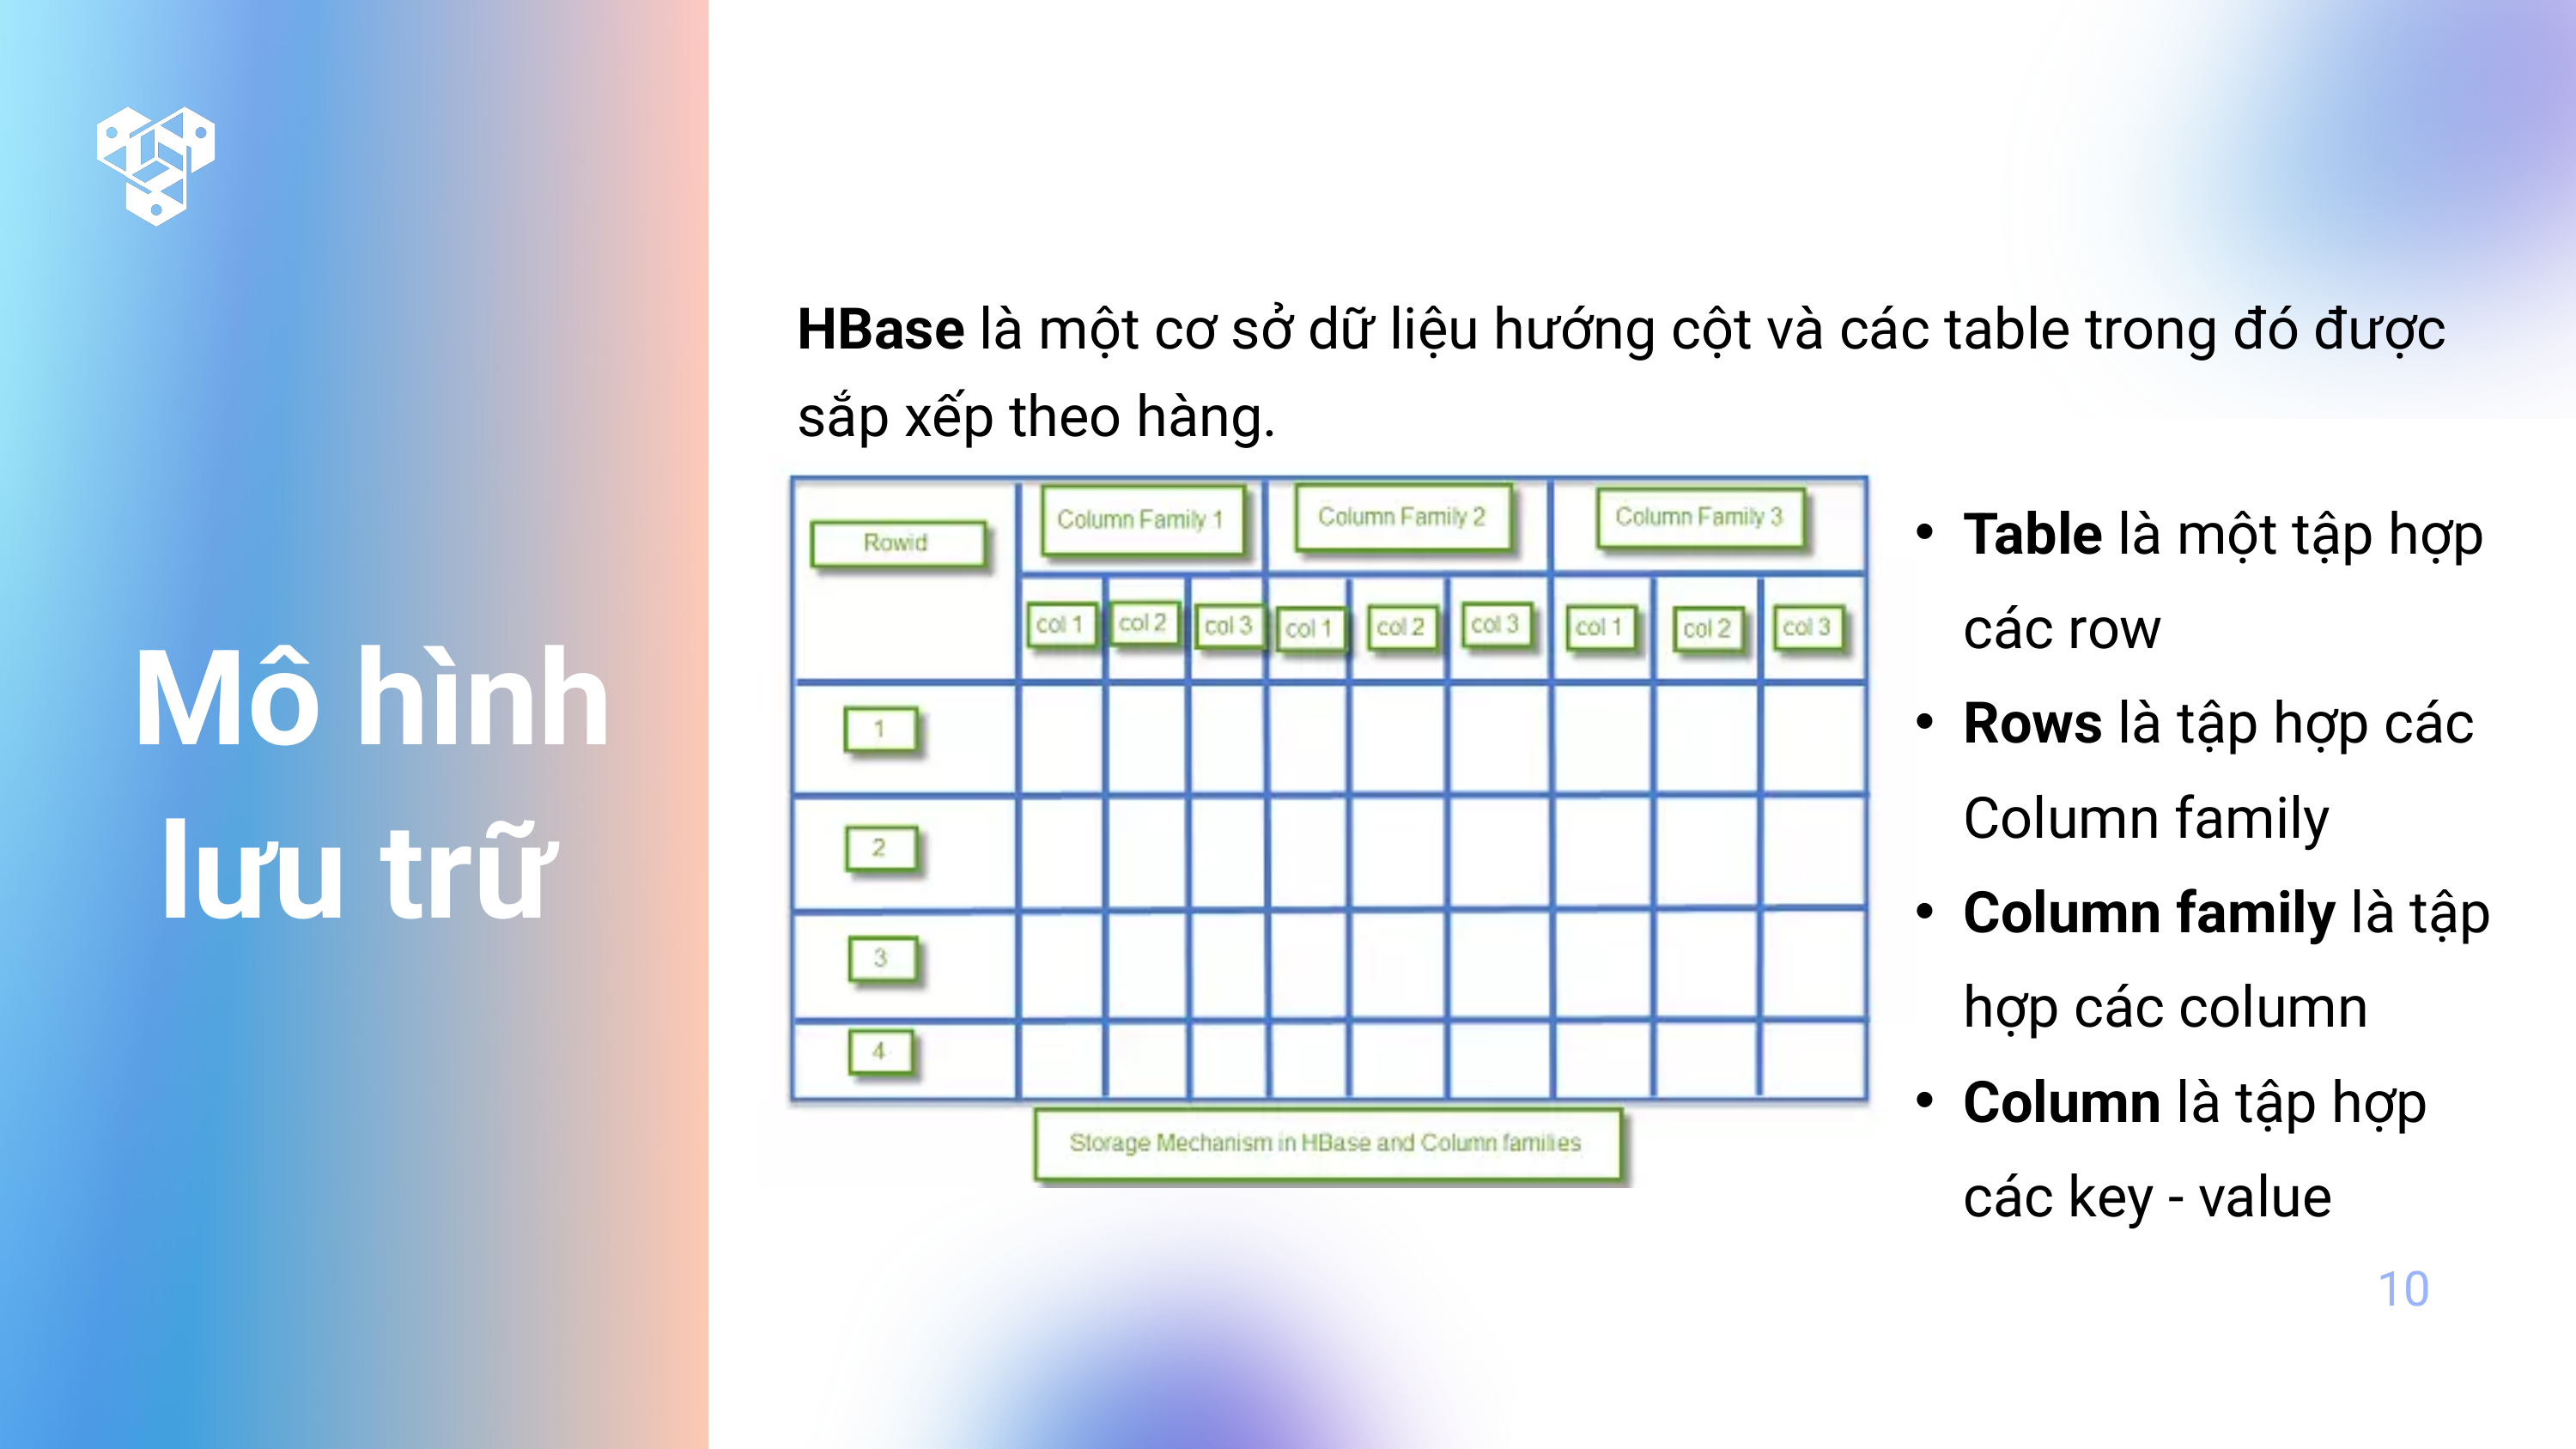

HBase là một cơ sở dữ liệu hướng cột và các table trong đó được sắp xếp theo hàng.

Table là một tập hợp các row
Rows là tập hợp các Column family
Column family là tập hợp các column
Column là tập hợp các key - value
 Mô hình lưu trữ

10